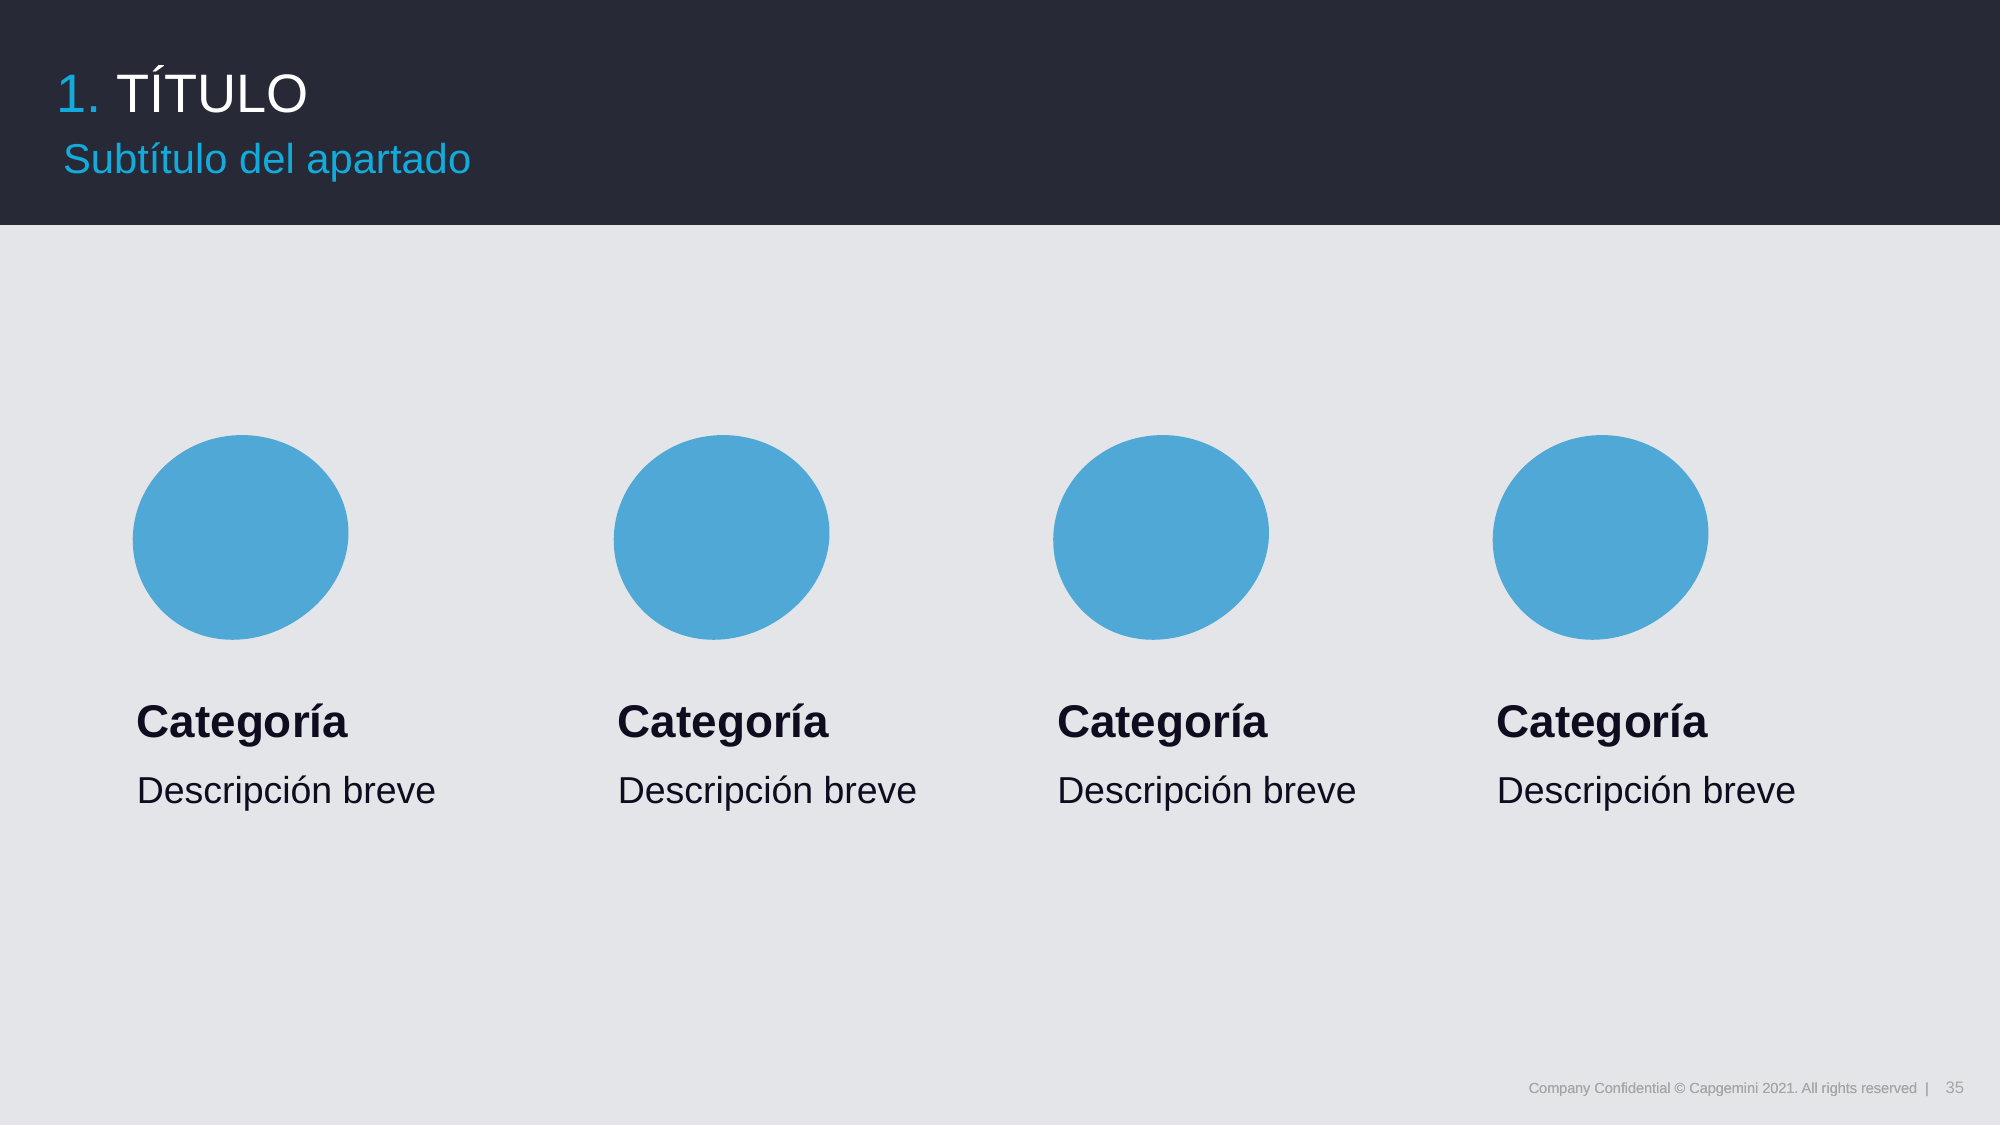

# 1. Título
Subtítulo del apartado
Gail/Ana

Categoría
Descripción breve
Categoría
Descripción breve
Categoría
Descripción breve
Categoría
Descripción breve
Company Confidential © Capgemini 2021. All rights reserved  |
35